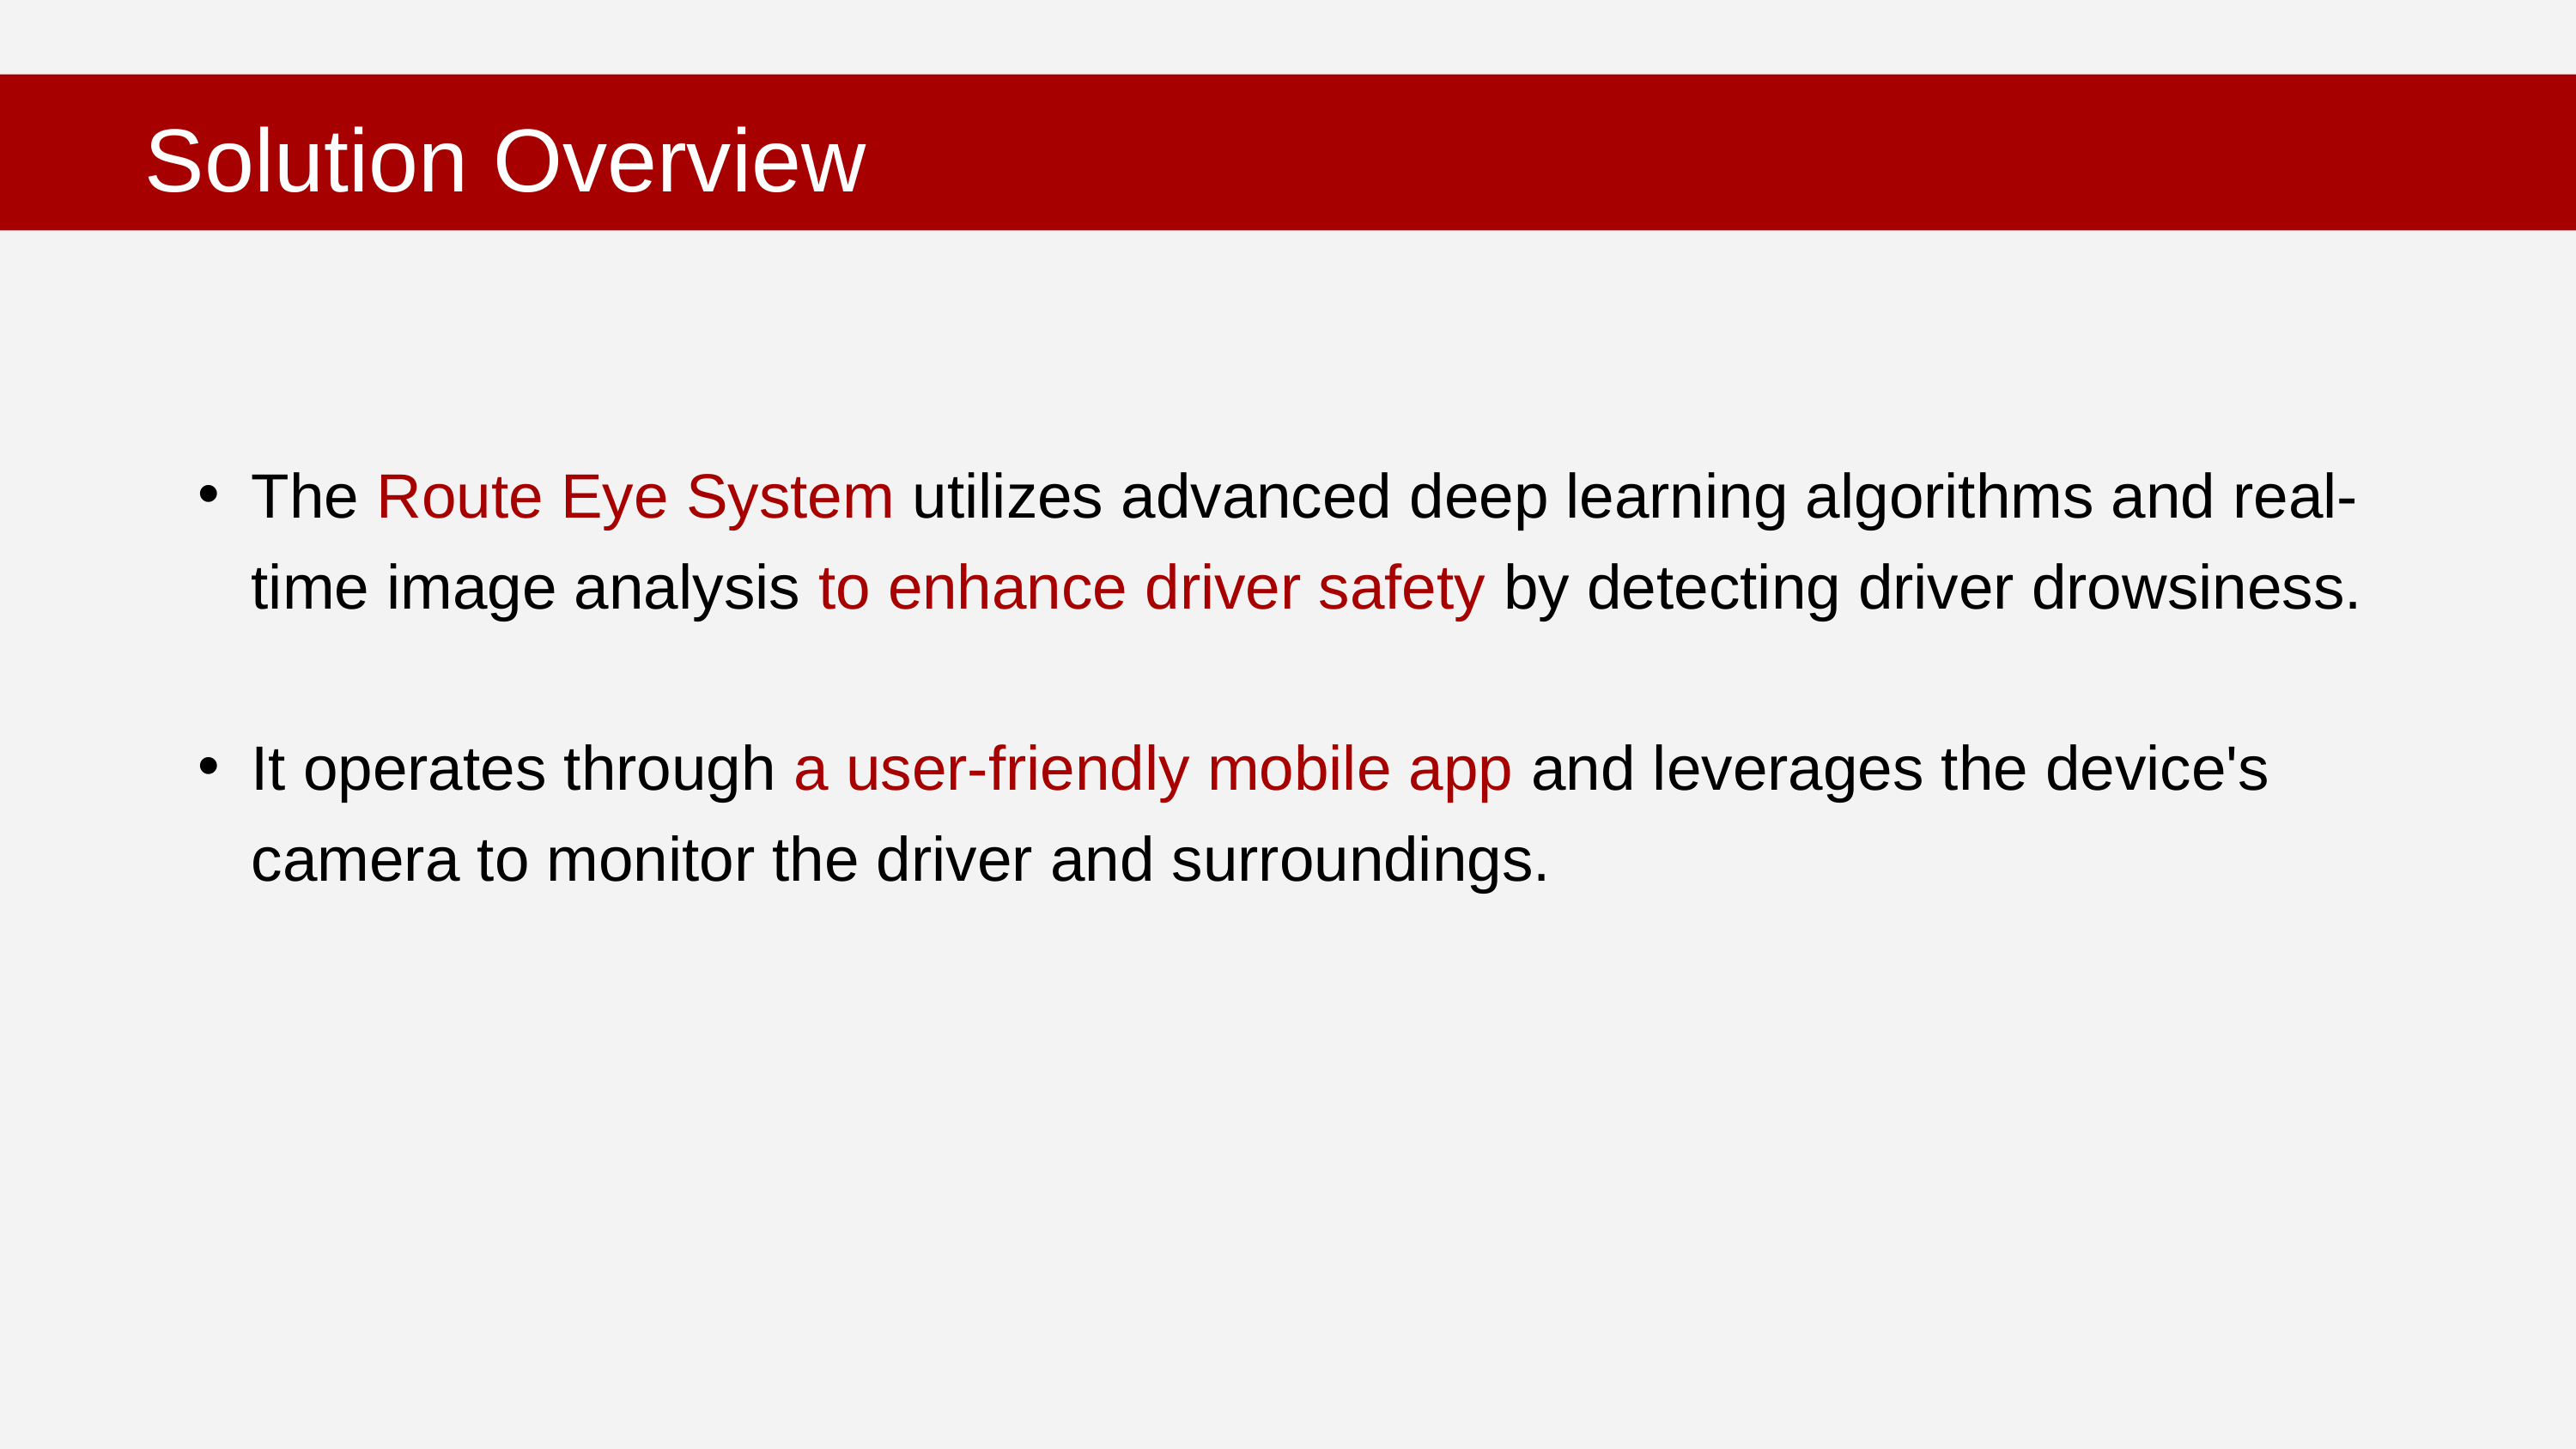

Solution Overview
The Route Eye System utilizes advanced deep learning algorithms and real-time image analysis to enhance driver safety by detecting driver drowsiness.

It operates through a user-friendly mobile app and leverages the device's camera to monitor the driver and surroundings.